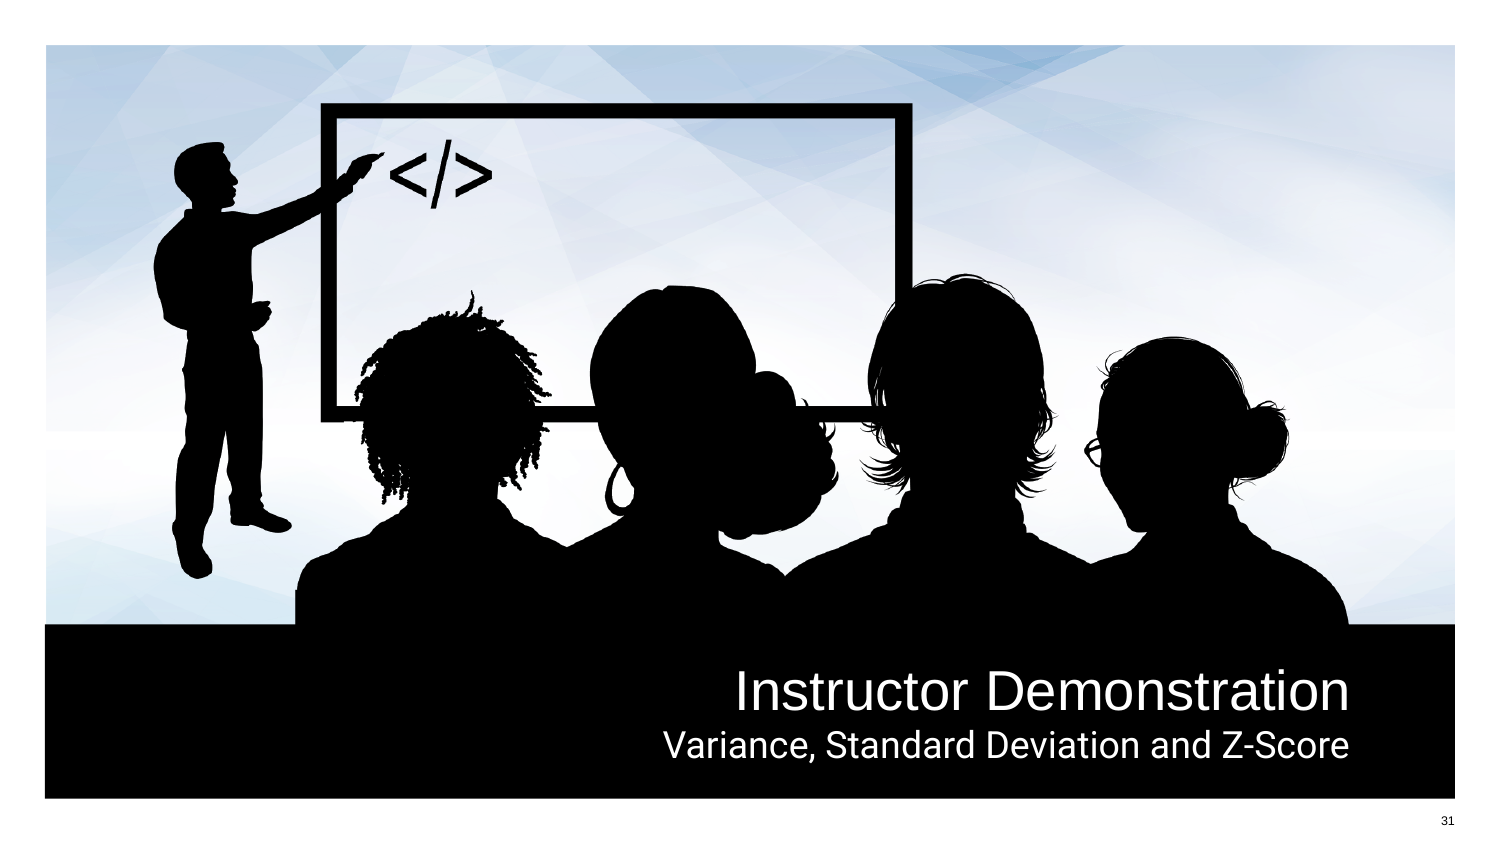

# Variance, Standard Deviation and Z-Score

31